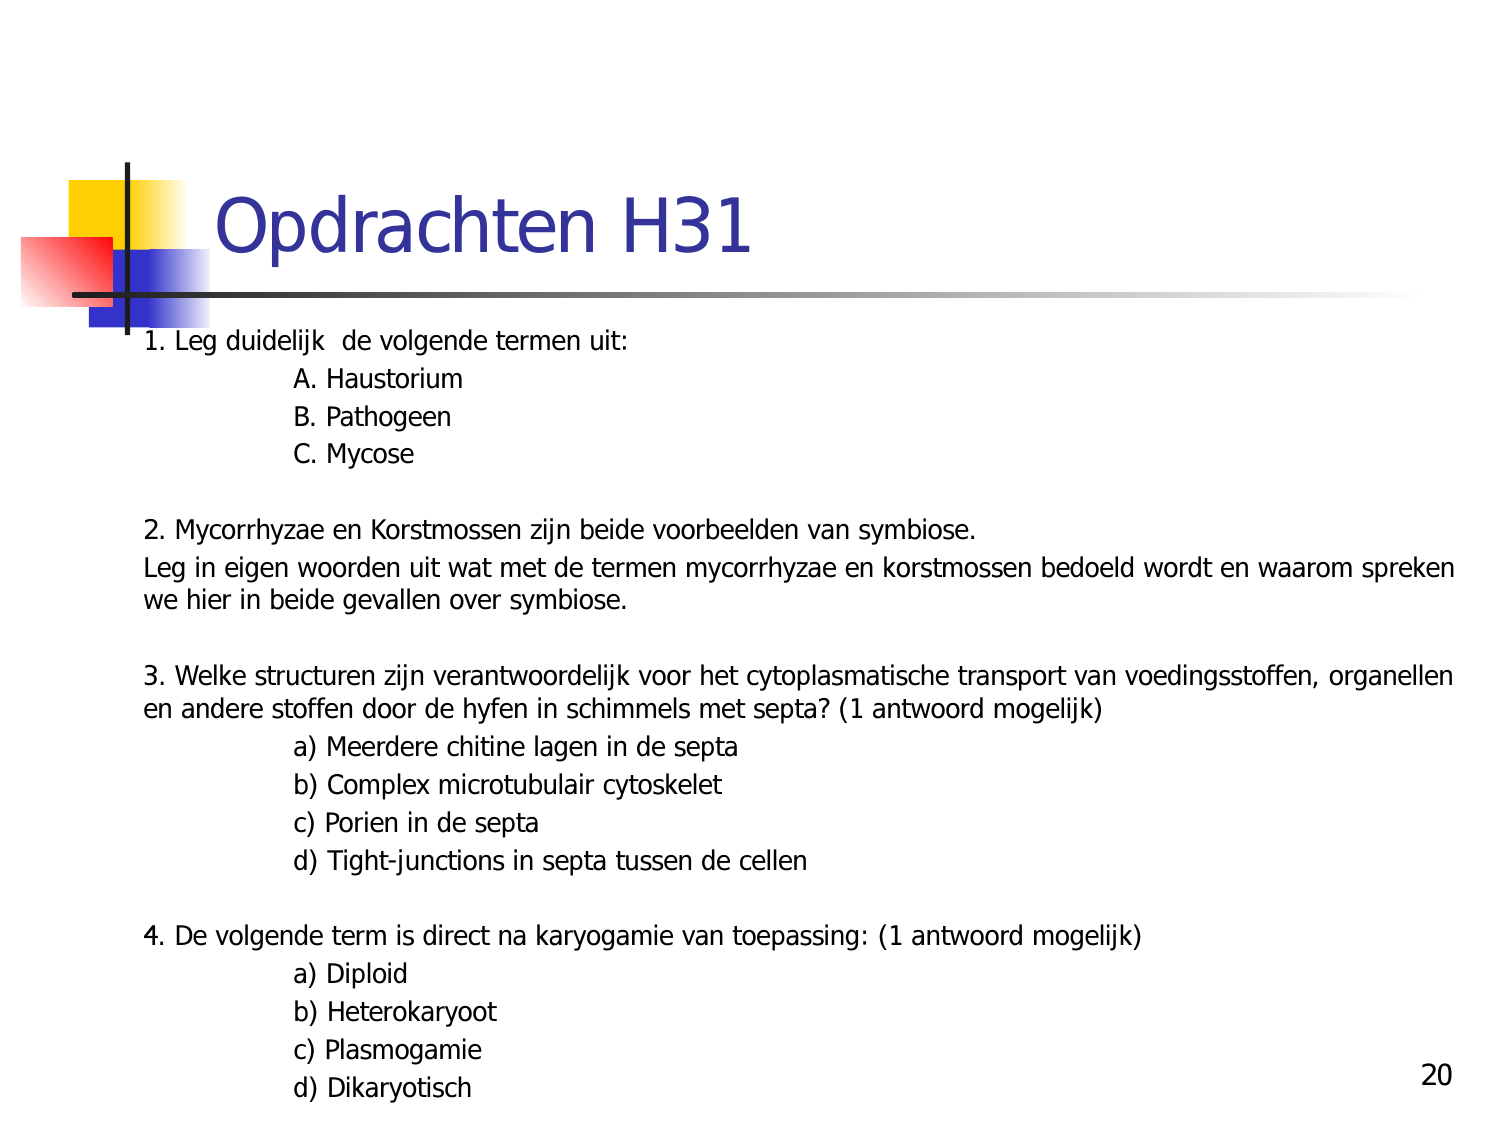

# Opdrachten H31
1. Leg duidelijk  de volgende termen uit:
	A. Haustorium
	B. Pathogeen
	C. Mycose

2. Mycorrhyzae en Korstmossen zijn beide voorbeelden van symbiose.
Leg in eigen woorden uit wat met de termen mycorrhyzae en korstmossen bedoeld wordt en waarom spreken we hier in beide gevallen over symbiose.

3. Welke structuren zijn verantwoordelijk voor het cytoplasmatische transport van voedingsstoffen, organellen en andere stoffen door de hyfen in schimmels met septa? (1 antwoord mogelijk)
	a) Meerdere chitine lagen in de septa
	b) Complex microtubulair cytoskelet
	c) Porien in de septa
	d) Tight-junctions in septa tussen de cellen

4. De volgende term is direct na karyogamie van toepassing: (1 antwoord mogelijk)
	a) Diploid
	b) Heterokaryoot
	c) Plasmogamie
	d) Dikaryotisch

20